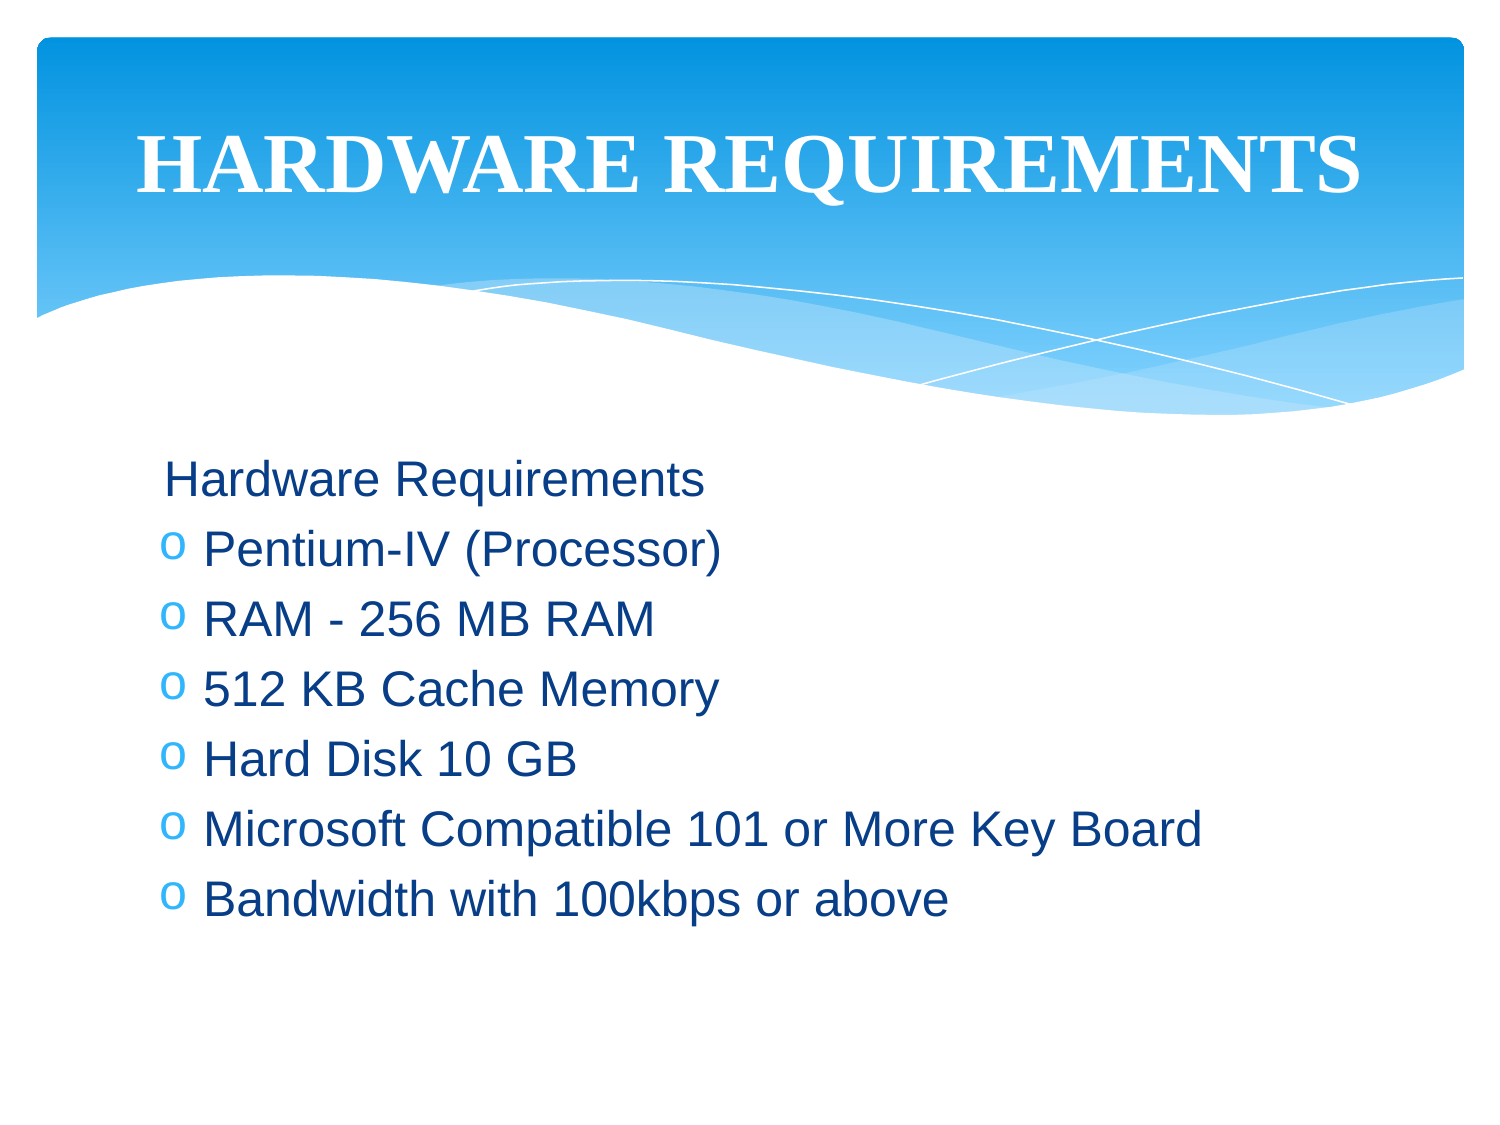

# HARDWARE REQUIREMENTS
Hardware Requirements
Pentium-IV (Processor)
RAM - 256 MB RAM
512 KB Cache Memory
Hard Disk 10 GB
Microsoft Compatible 101 or More Key Board
Bandwidth with 100kbps or above